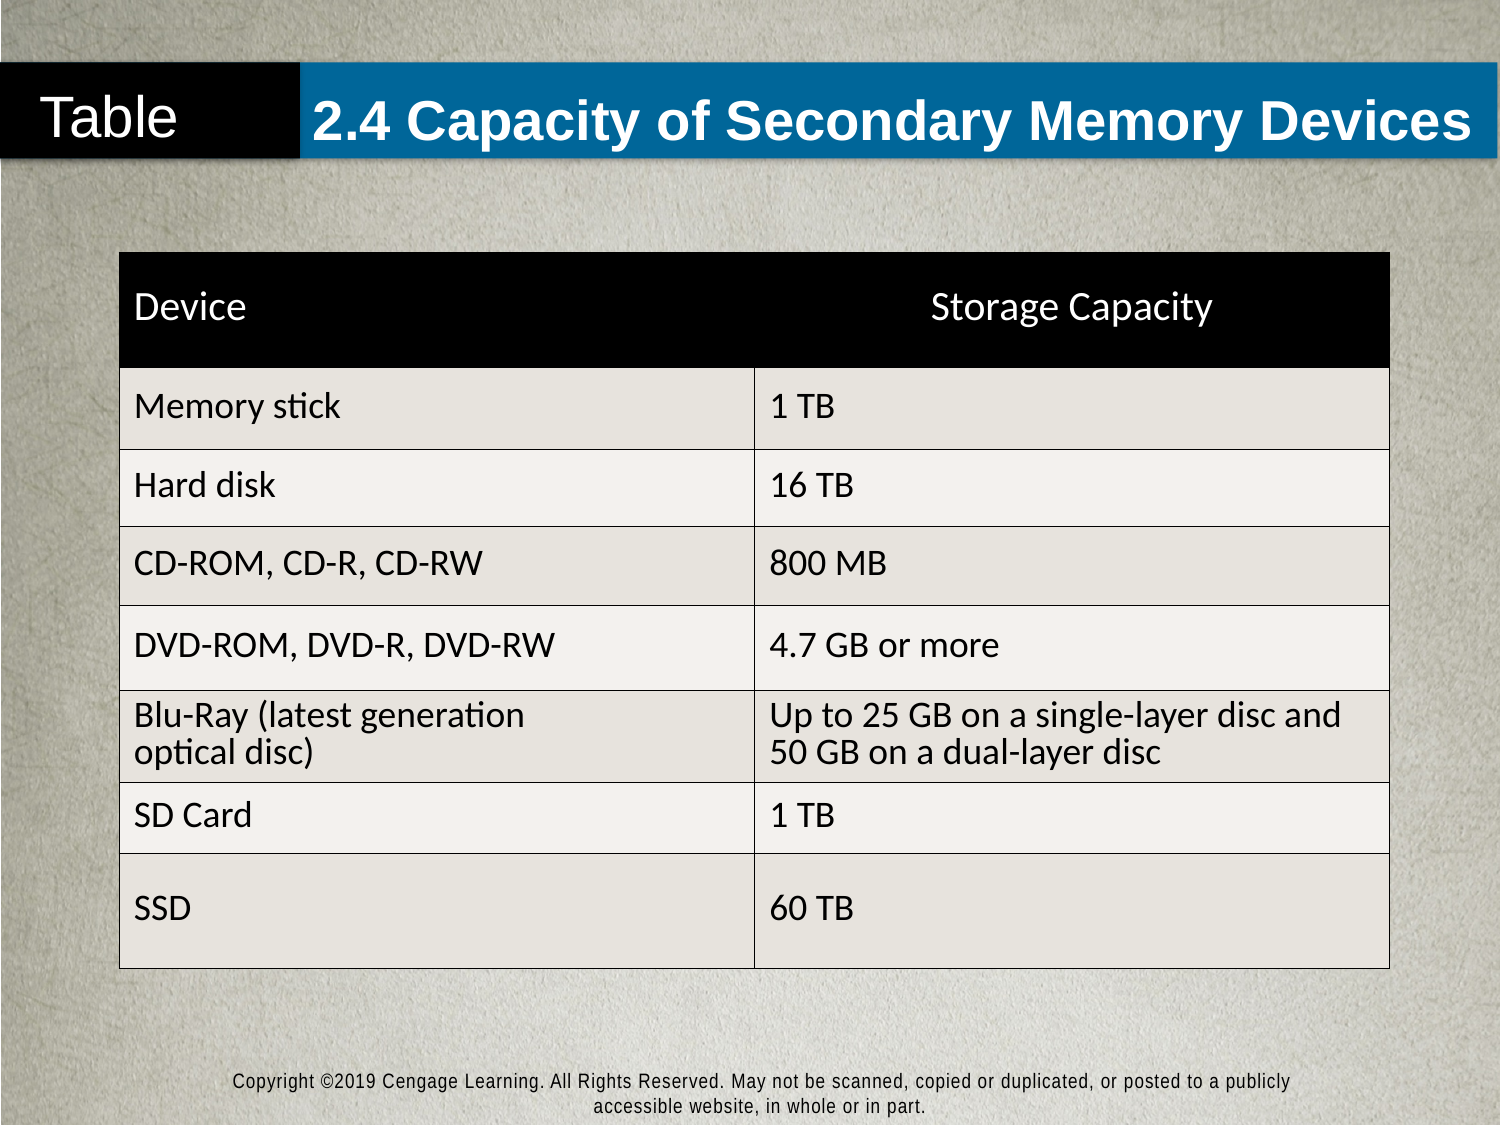

# 2.4 Capacity of Secondary Memory Devices
| Device | Storage Capacity |
| --- | --- |
| Memory stick | 1 TB |
| Hard disk | 16 TB |
| CD-ROM, CD-R, CD-RW | 800 MB |
| DVD-ROM, DVD-R, DVD-RW | 4.7 GB or more |
| Blu-Ray (latest generation optical disc) | Up to 25 GB on a single-layer disc and 50 GB on a dual-layer disc |
| SD Card | 1 TB |
| SSD | 60 TB |